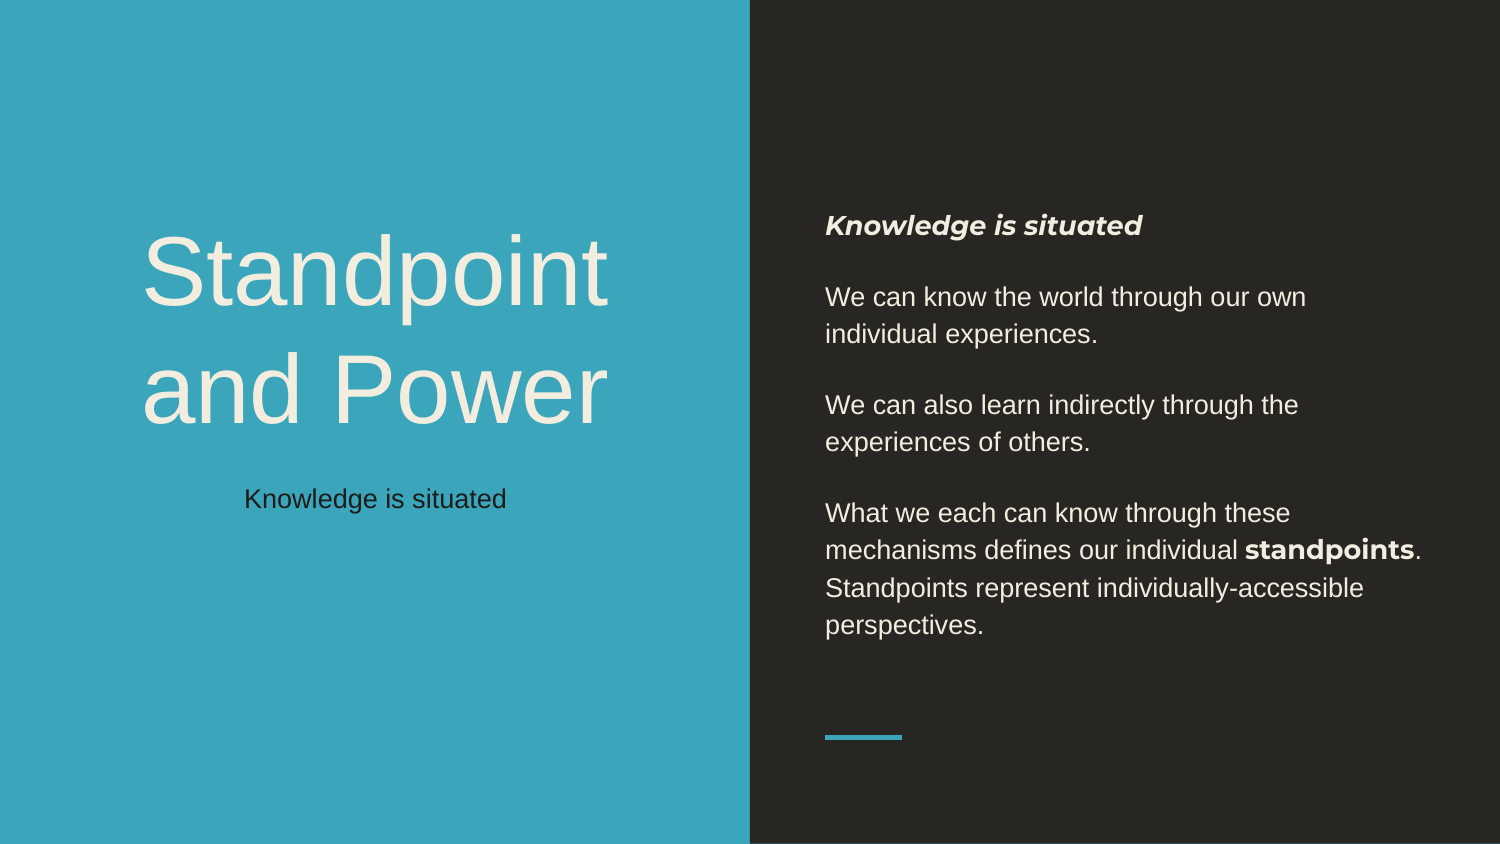

Knowledge is situated
We can know the world through our own individual experiences.
We can also learn indirectly through the experiences of others.
What we each can know through these mechanisms defines our individual standpoints. Standpoints represent individually-accessible perspectives.
# Standpoint and Power
Knowledge is situated